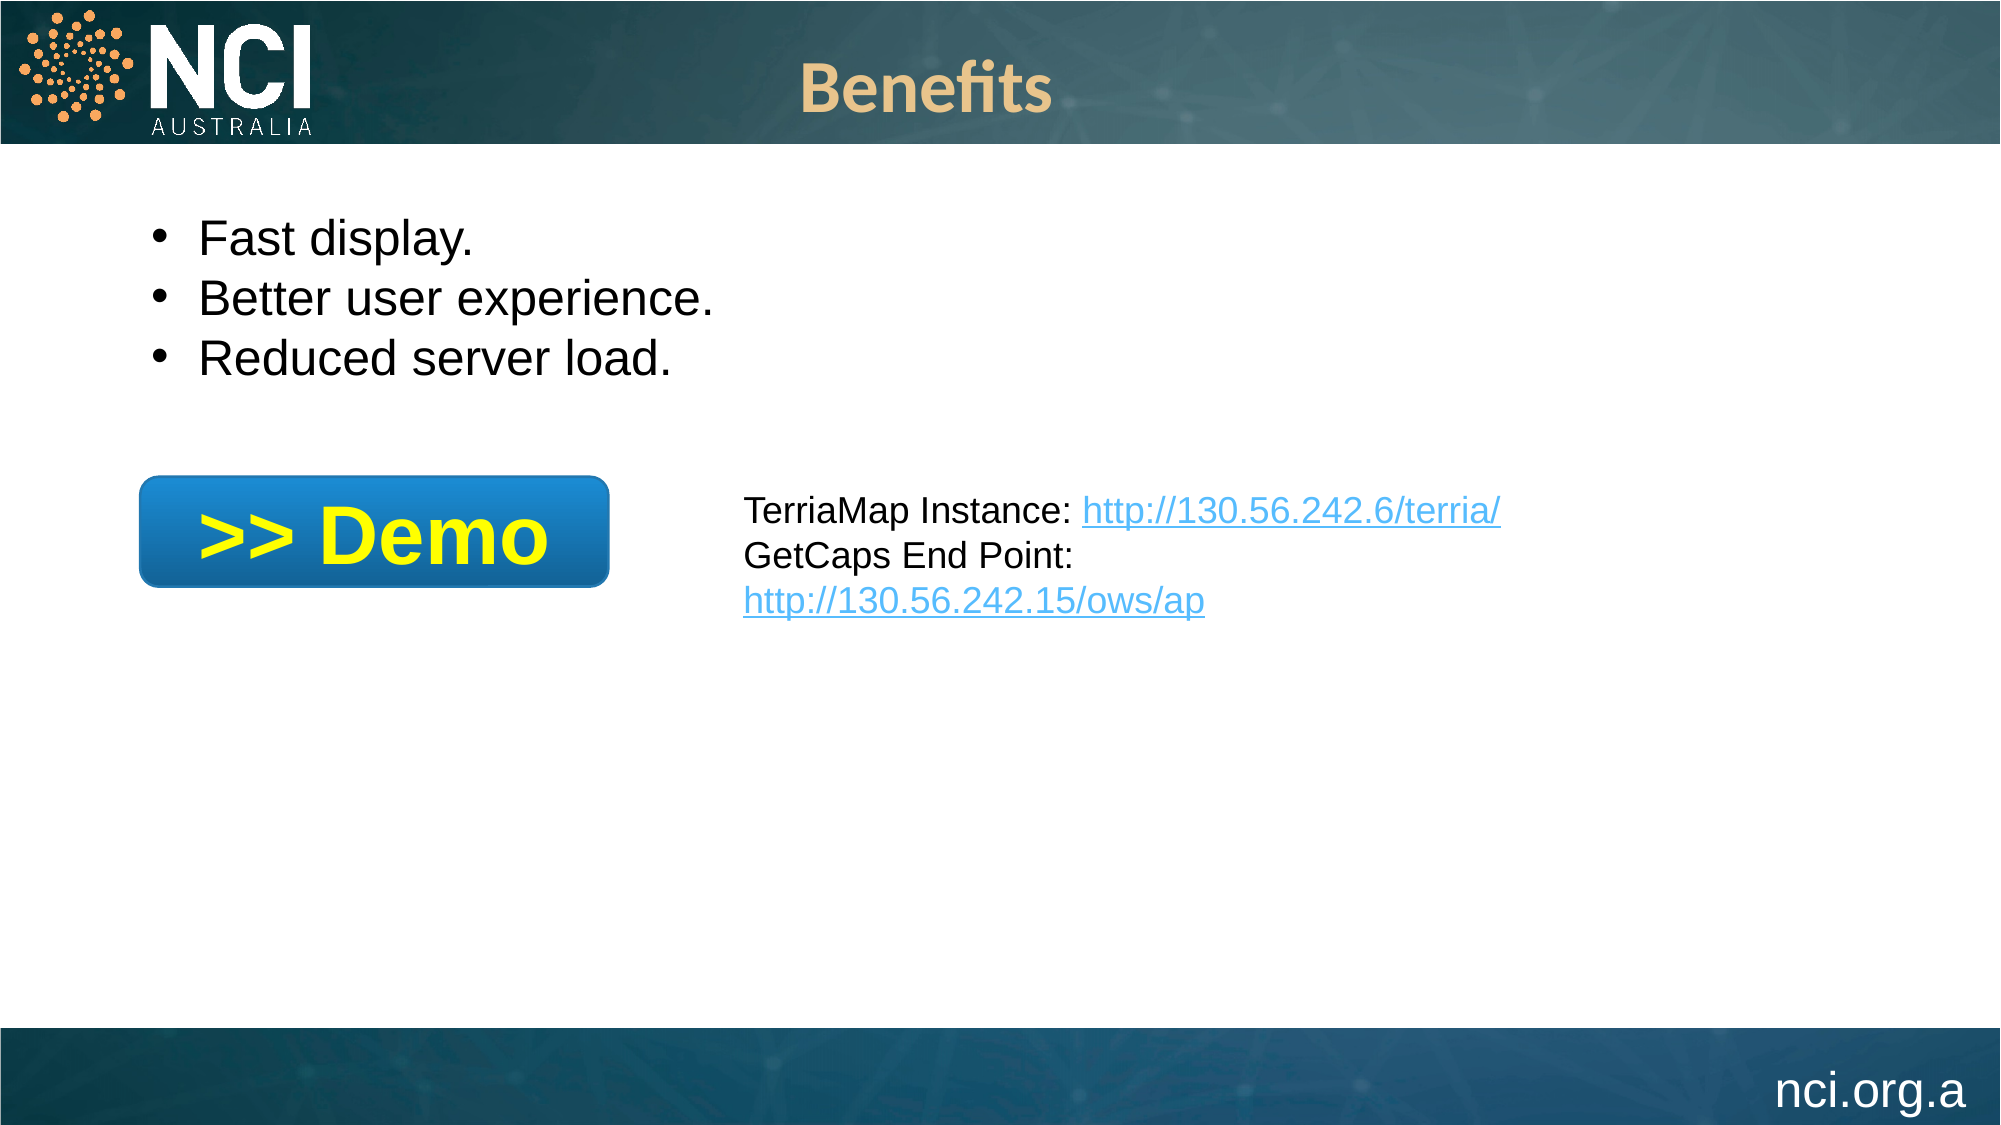

Benefits
Fast display.
Better user experience.
Reduced server load.
>> Demo
TerriaMap Instance: http://130.56.242.6/terria/
GetCaps End Point: http://130.56.242.15/ows/ap